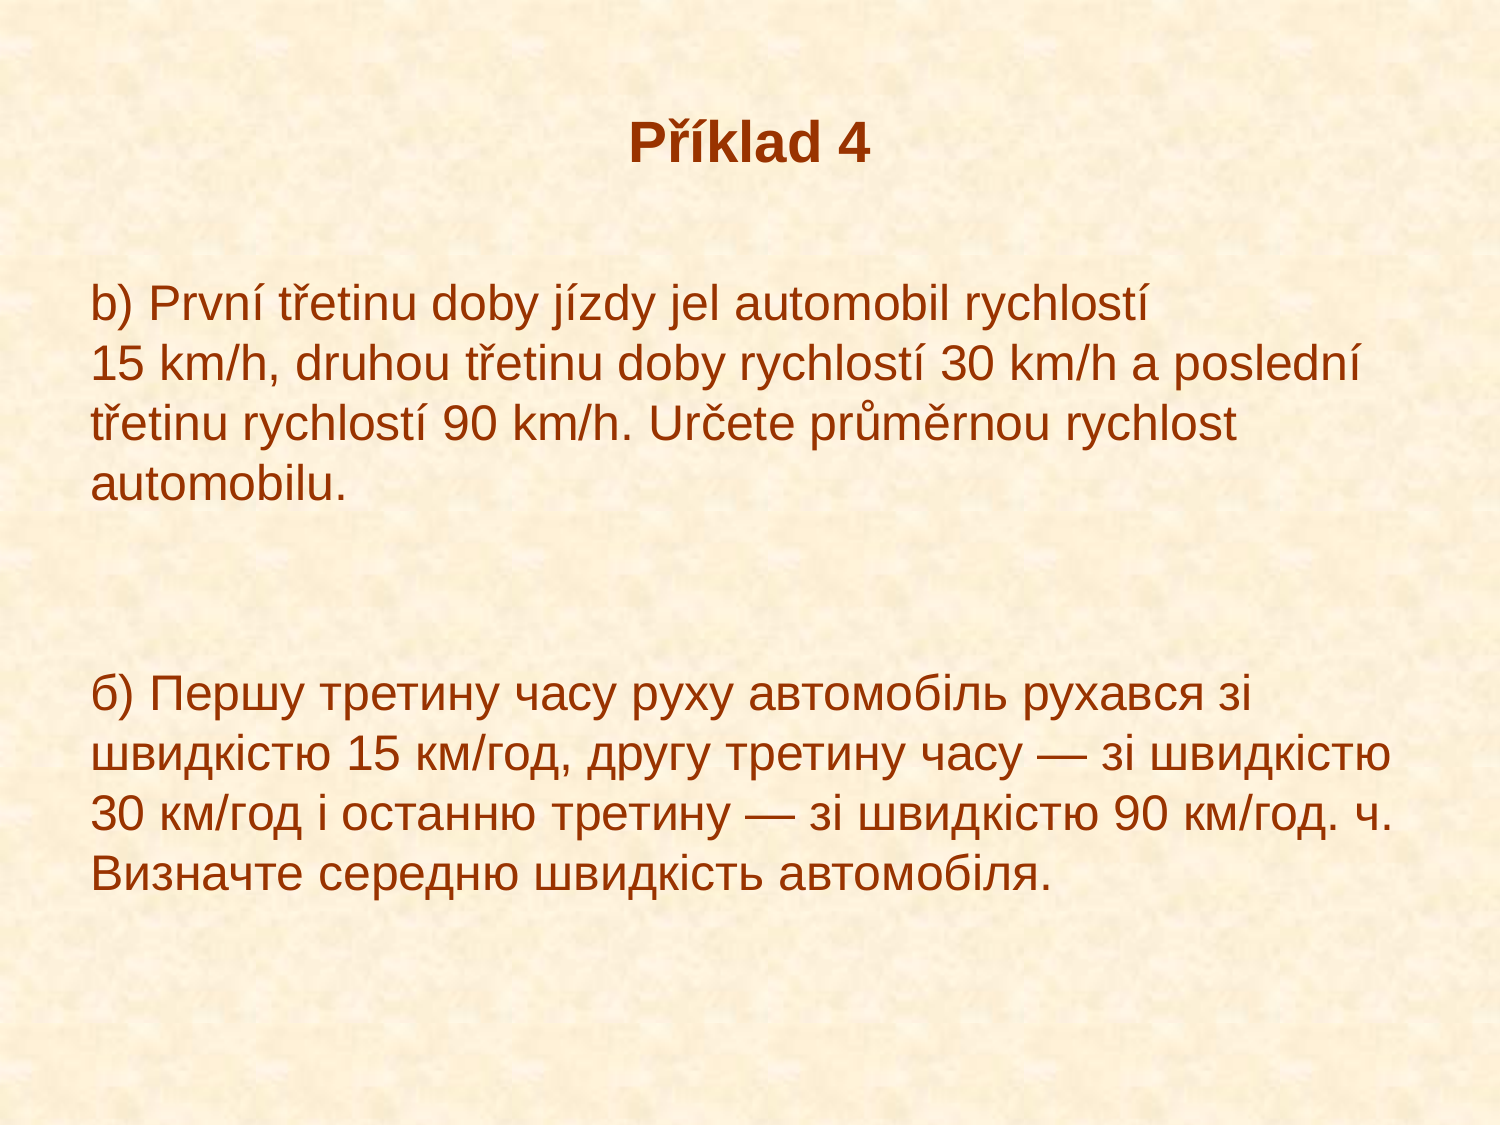

# Příklad 4
b) První třetinu doby jízdy jel automobil rychlostí
15 km/h, druhou třetinu doby rychlostí 30 km/h a poslední třetinu rychlostí 90 km/h. Určete průměrnou rychlost automobilu.

б) Першу третину часу руху автомобіль рухався зі швидкістю 15 км/год, другу третину часу — зі швидкістю 30 км/год і останню третину — зі швидкістю 90 км/год. ч. Визначте середню швидкість автомобіля.